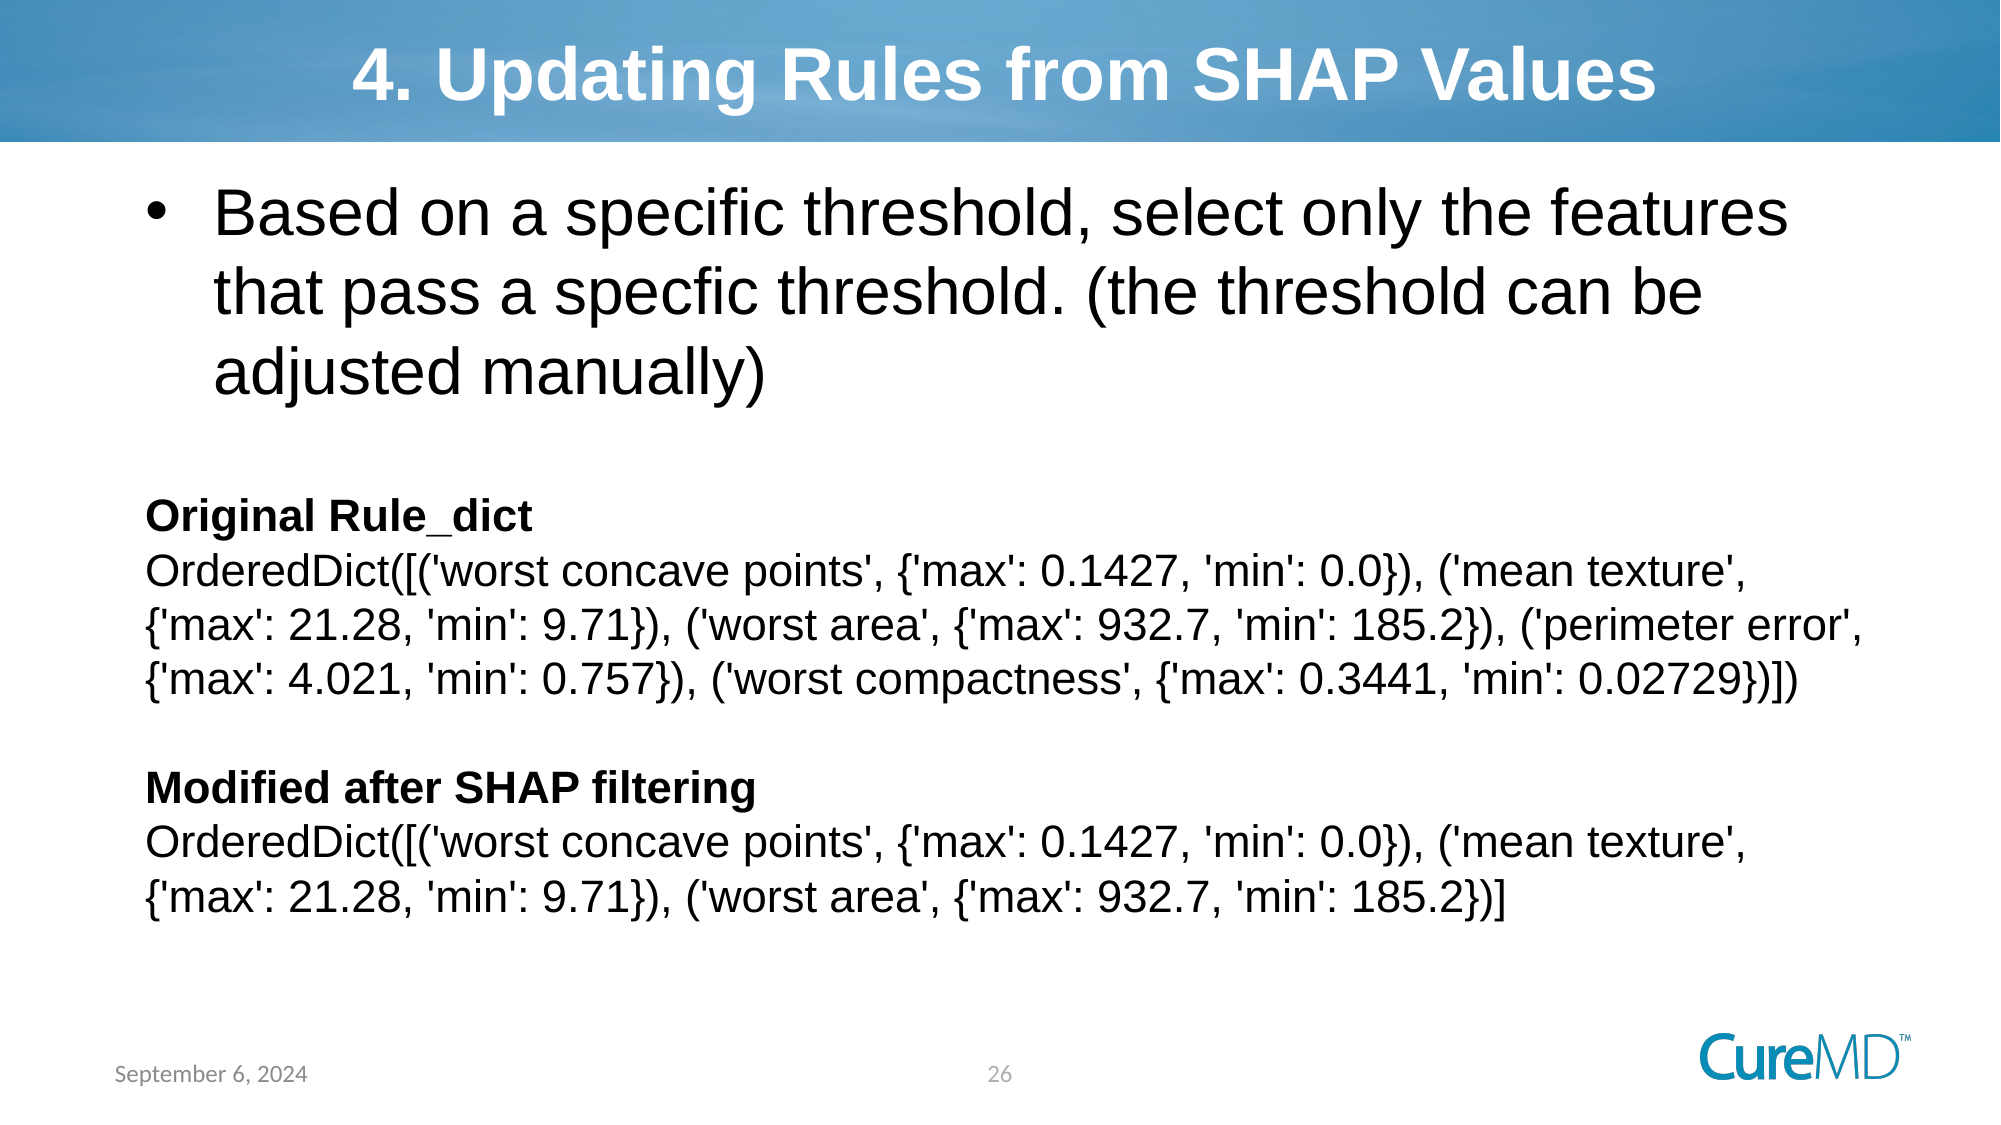

# 4. Updating Rules from SHAP Values
Based on a specific threshold, select only the features that pass a specfic threshold. (the threshold can be adjusted manually)

Original Rule_dict
OrderedDict([('worst concave points', {'max': 0.1427, 'min': 0.0}), ('mean texture', {'max': 21.28, 'min': 9.71}), ('worst area', {'max': 932.7, 'min': 185.2}), ('perimeter error', {'max': 4.021, 'min': 0.757}), ('worst compactness', {'max': 0.3441, 'min': 0.02729})])

Modified after SHAP filtering
OrderedDict([('worst concave points', {'max': 0.1427, 'min': 0.0}), ('mean texture', {'max': 21.28, 'min': 9.71}), ('worst area', {'max': 932.7, 'min': 185.2})]

September 6, 2024
26